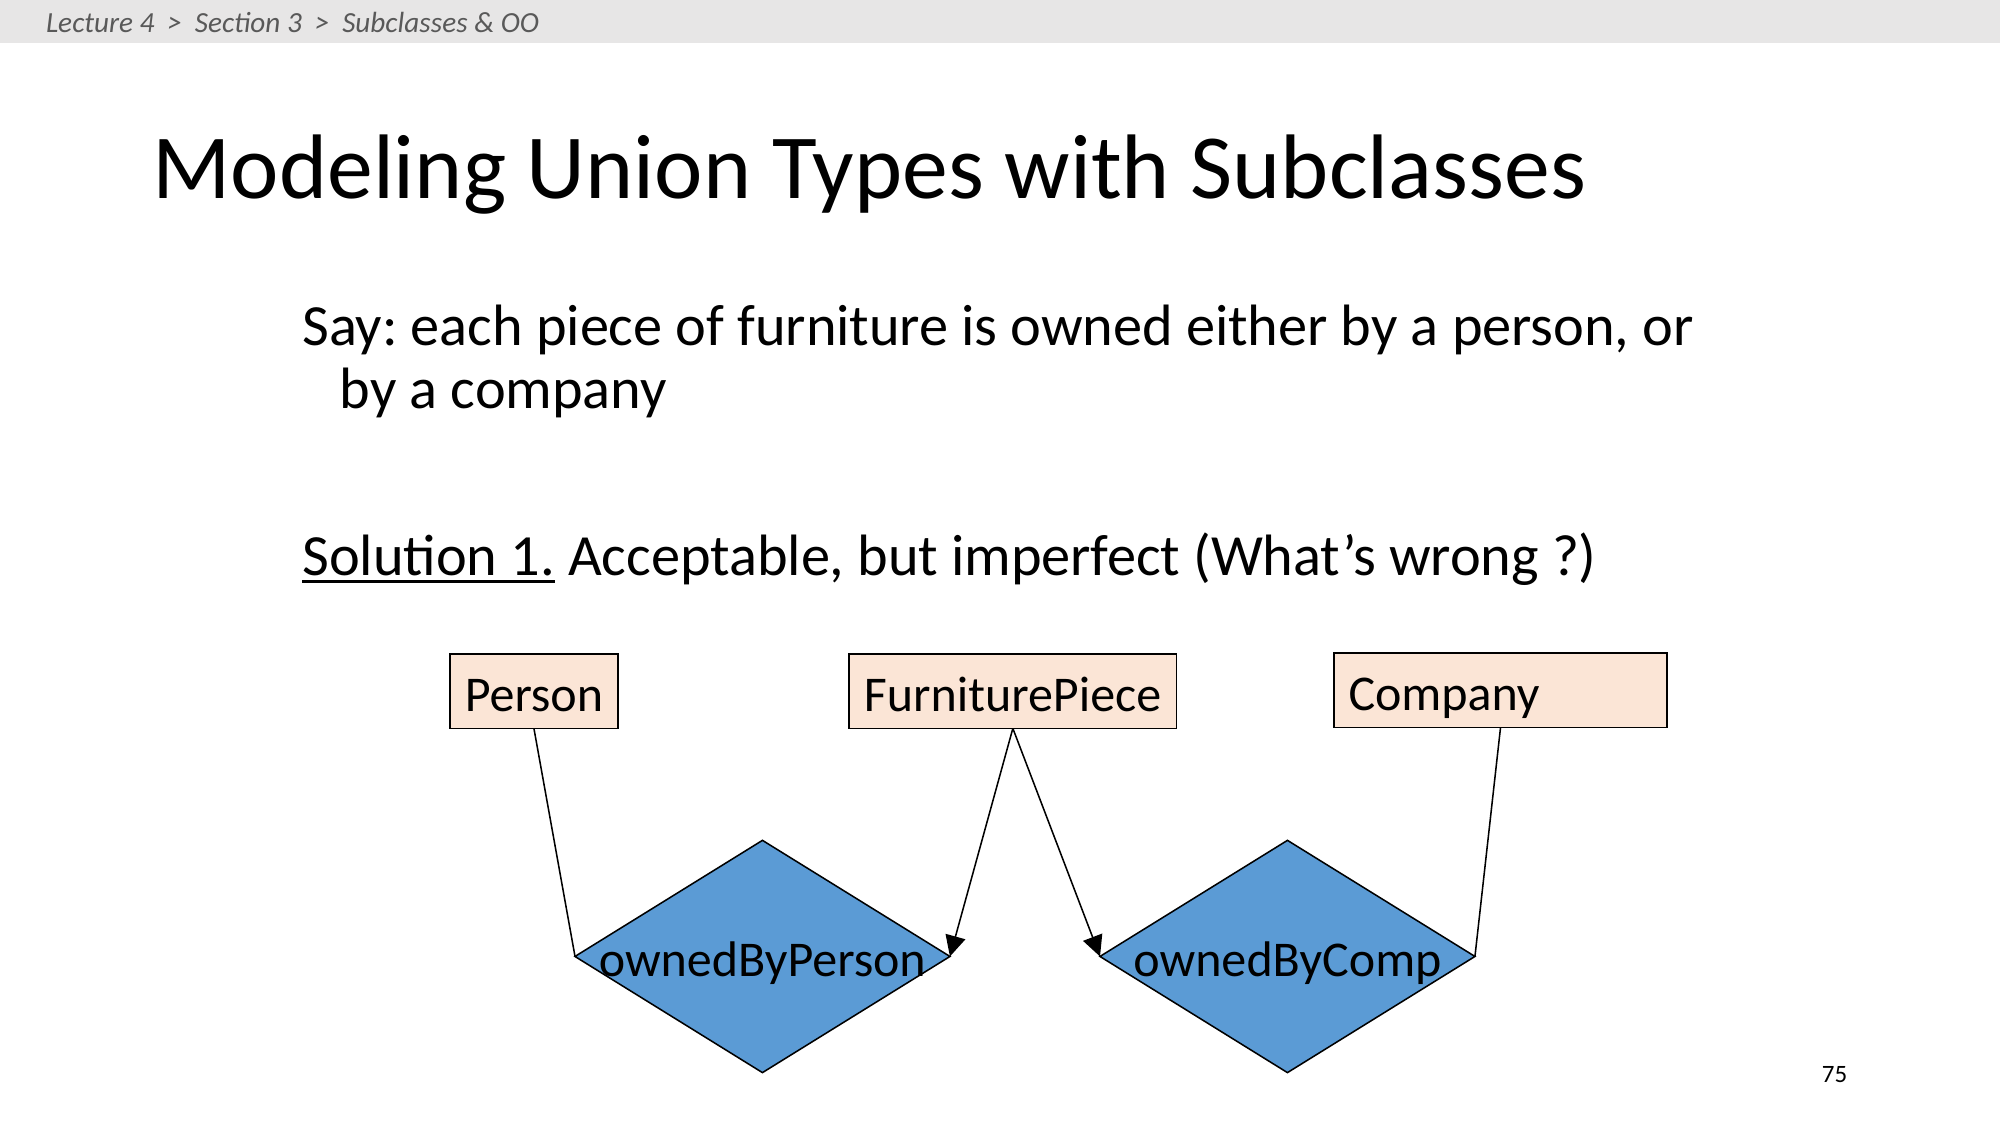

Lecture 4  >  Section 3  >  Subclasses & OO
# Modeling Union Types with Subclasses
Say: each piece of furniture is owned either by a person, or by a company

Solution 1. Acceptable, but imperfect (What’s wrong ?)
Person
FurniturePiece
Company
ownedByPerson
ownedByComp
75